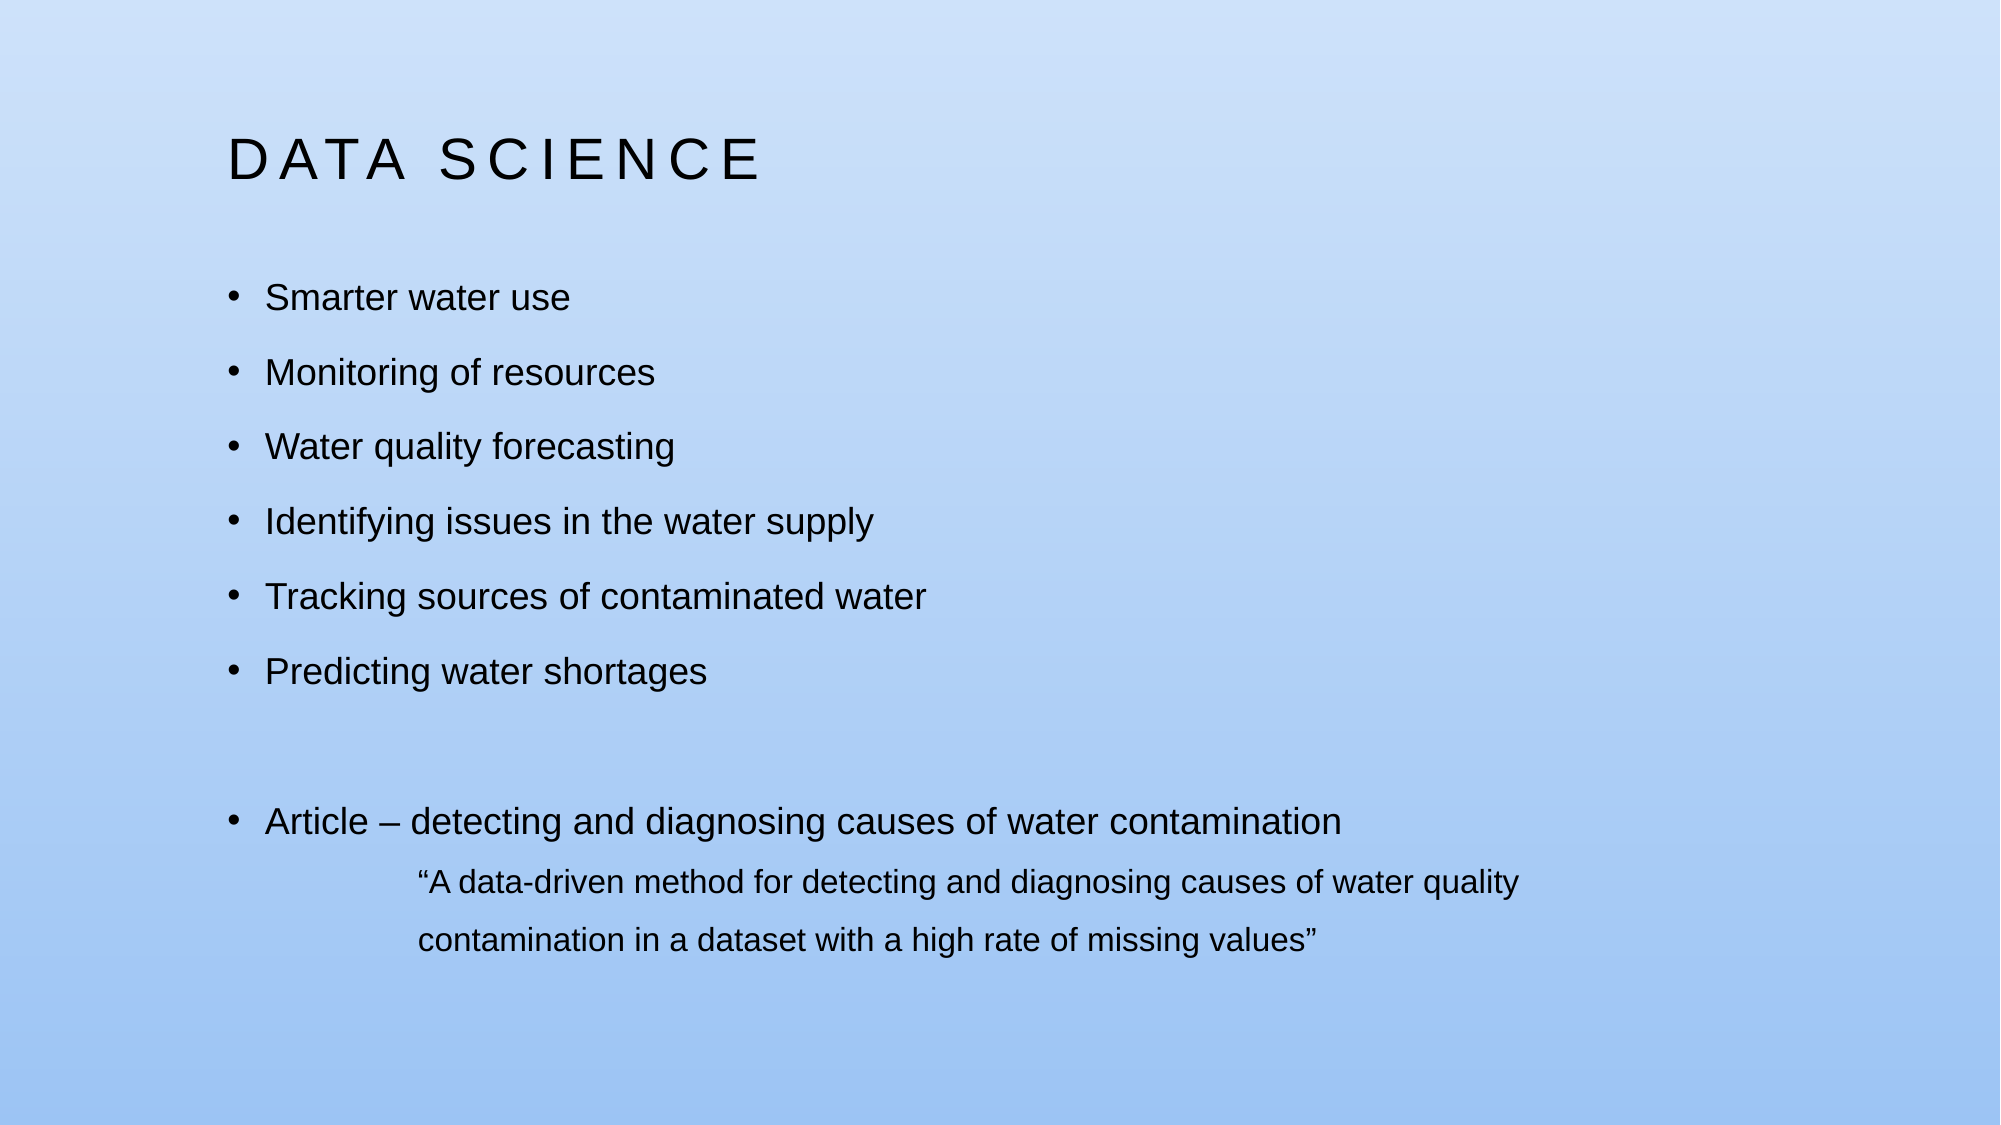

# Data Science
Smarter water use
Monitoring of resources
Water quality forecasting
Identifying issues in the water supply
Tracking sources of contaminated water
Predicting water shortages

Article – detecting and diagnosing causes of water contamination
	“A data-driven method for detecting and diagnosing causes of water quality
	contamination in a dataset with a high rate of missing values”